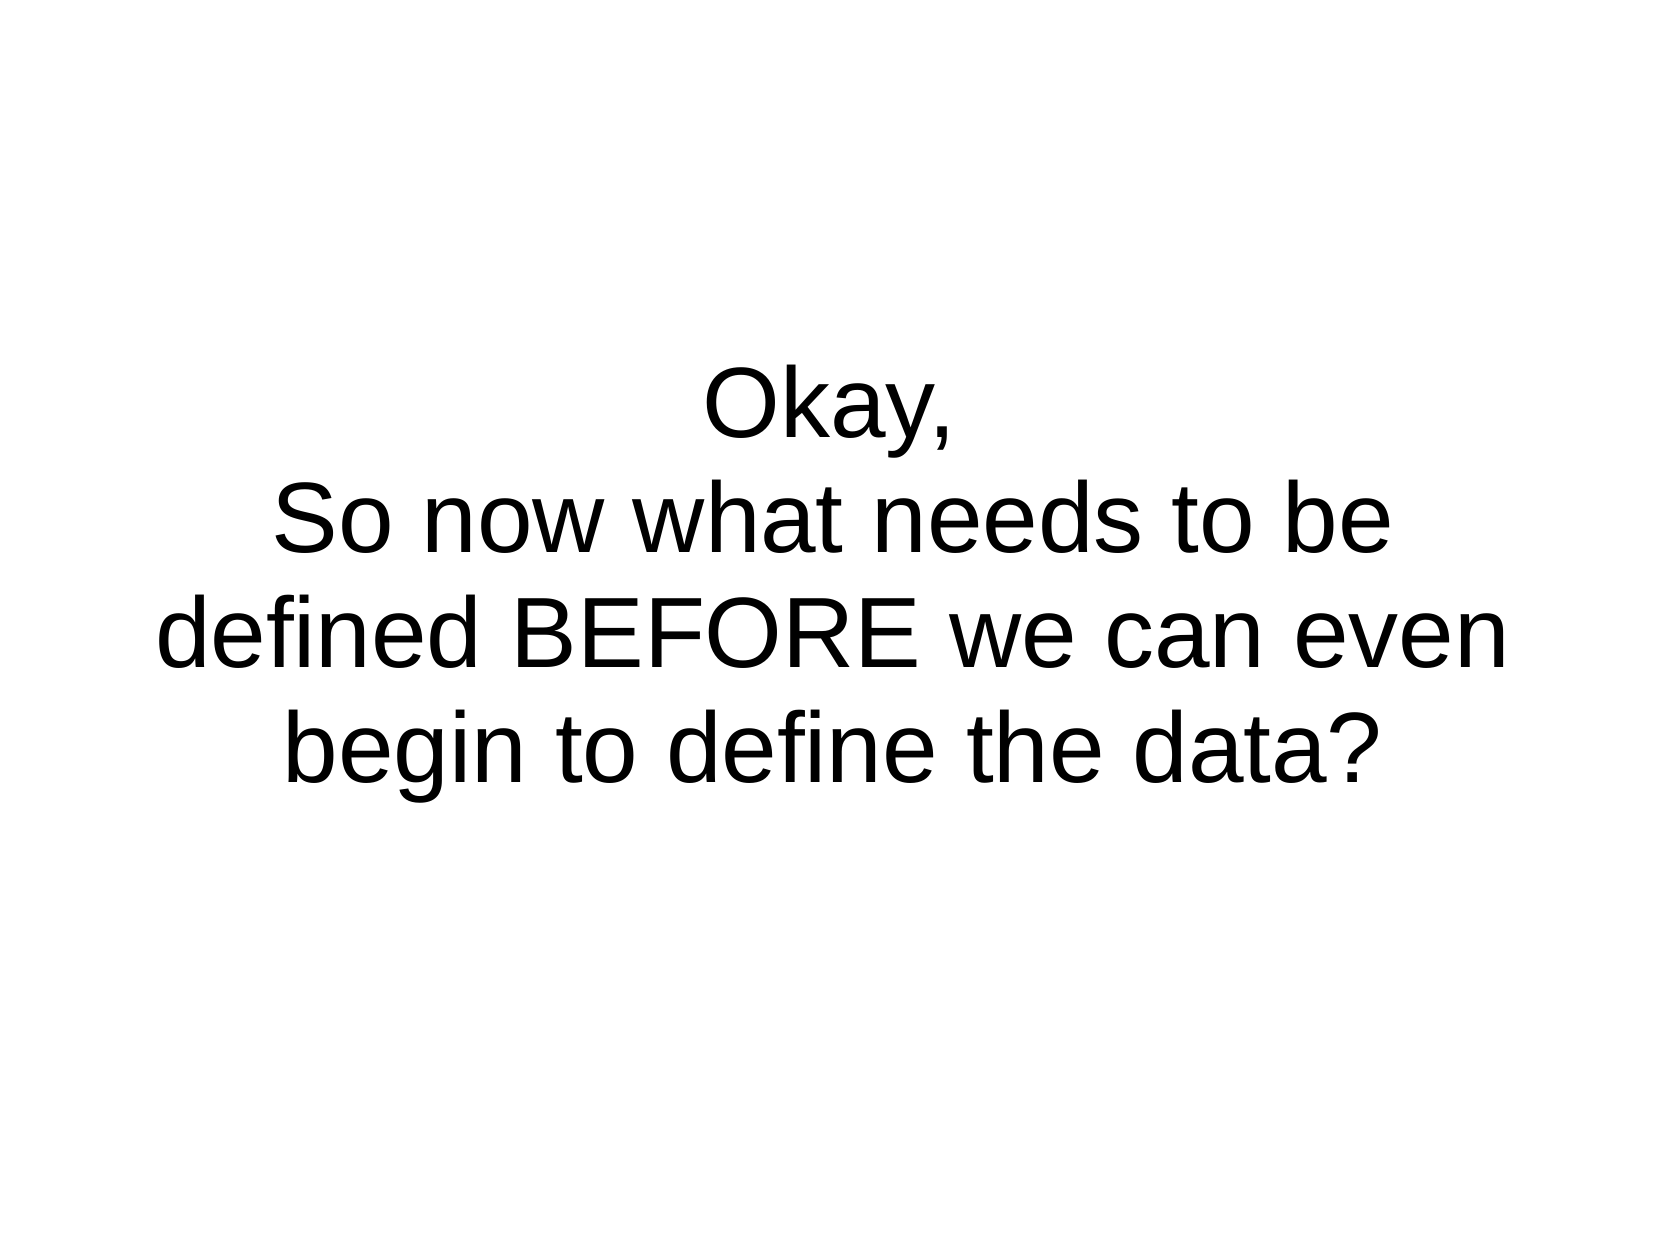

Okay,
So
now
what
needs
to be
defined
BEFORE we
can
even
begin
to
define
the
data?